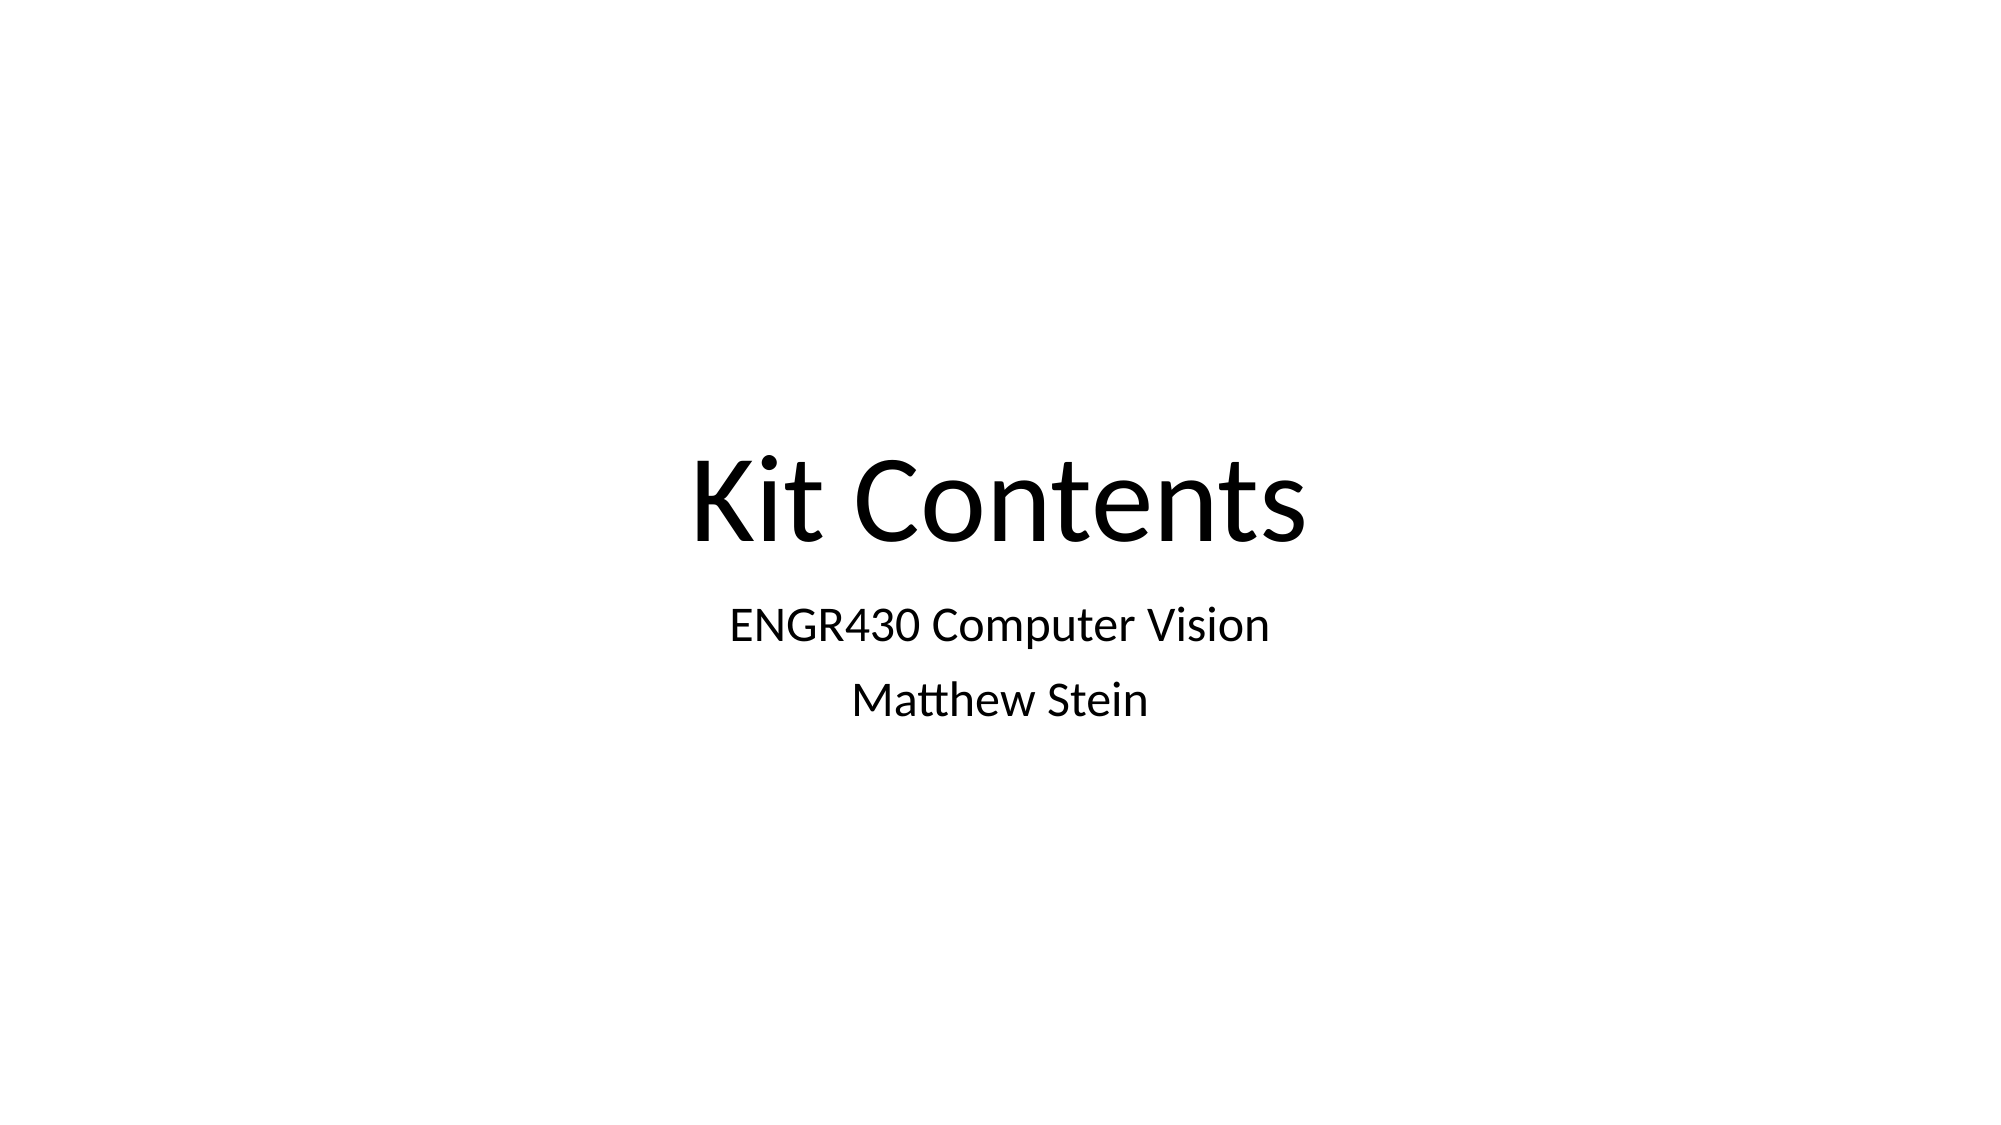

# Kit Contents
ENGR430 Computer Vision
Matthew Stein